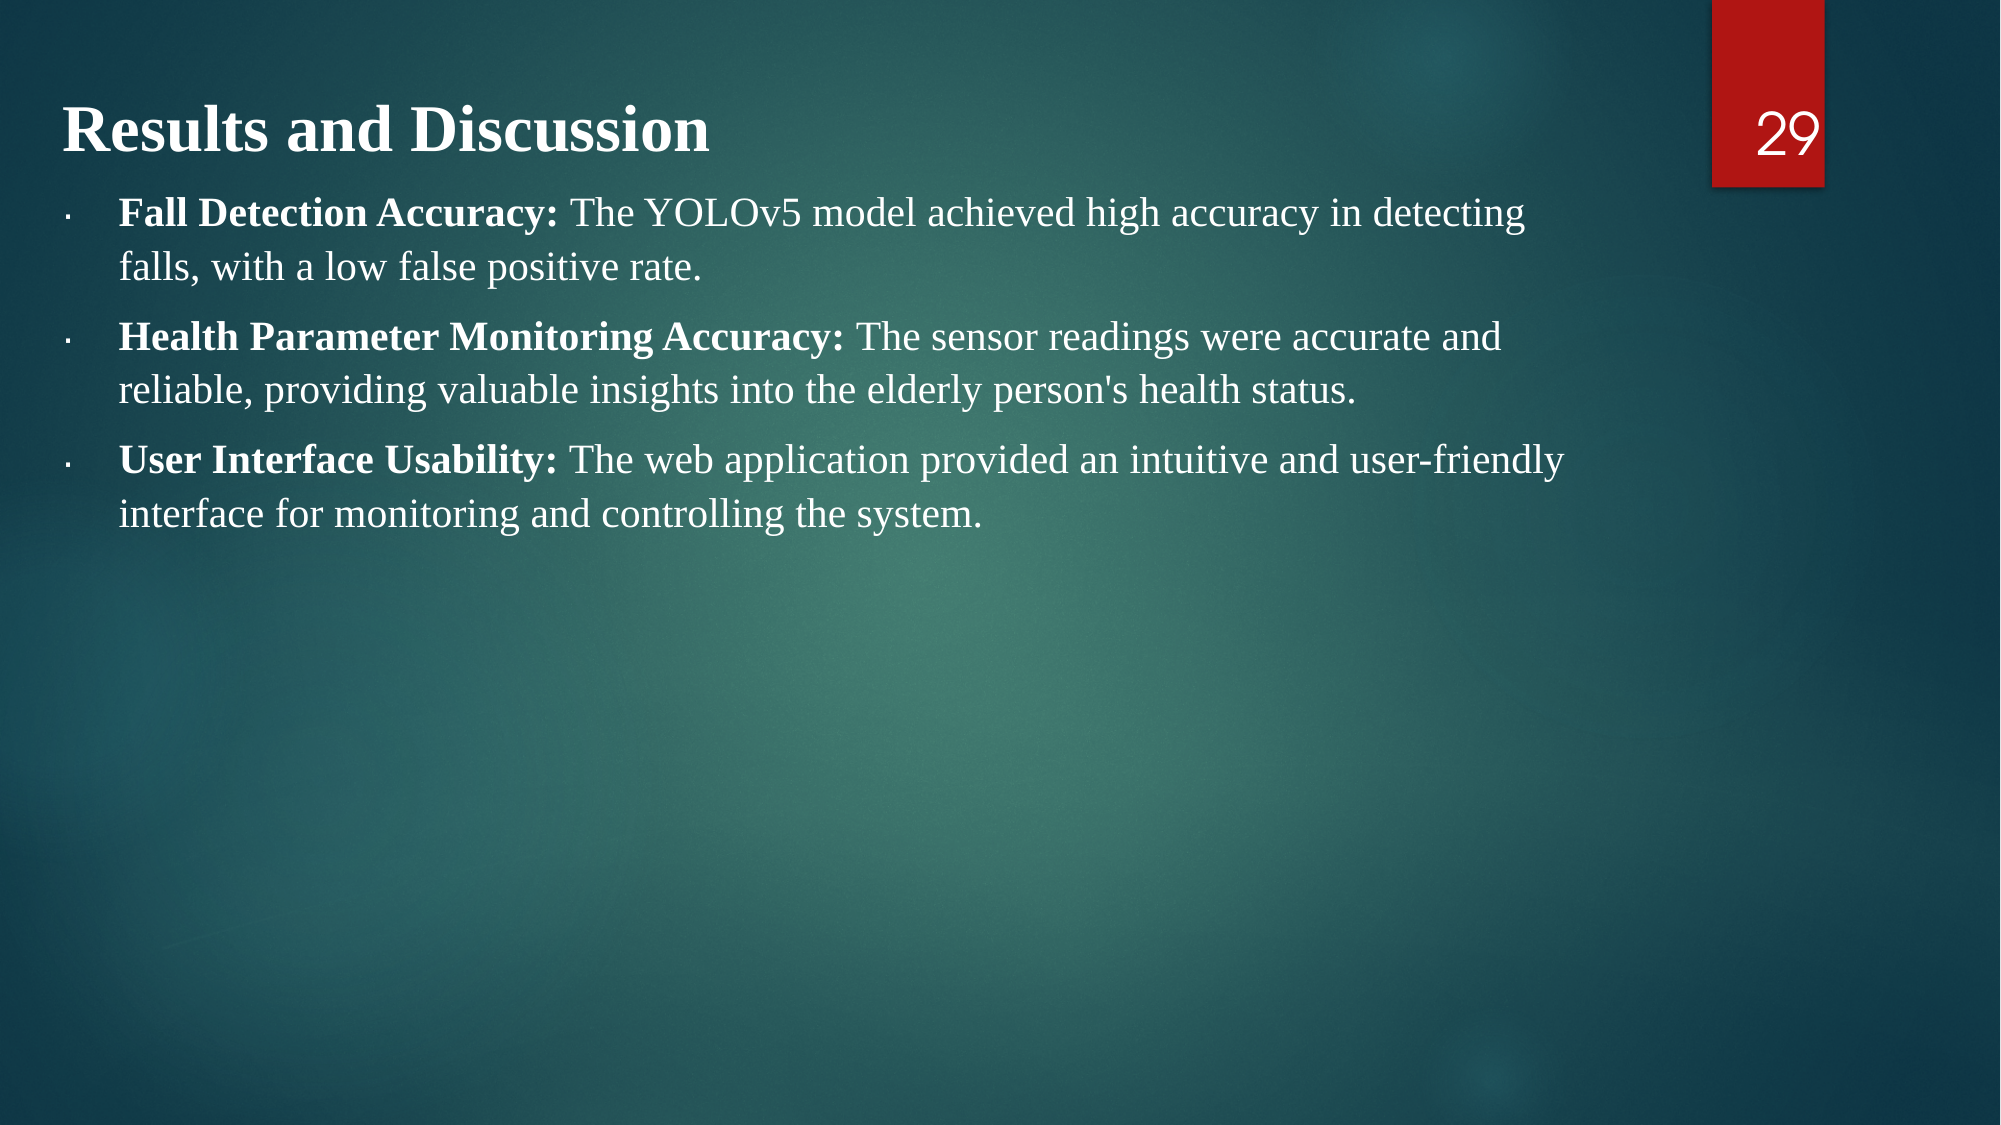

29
Results and Discussion
Fall Detection Accuracy: The YOLOv5 model achieved high accuracy in detecting falls, with a low false positive rate.
Health Parameter Monitoring Accuracy: The sensor readings were accurate and reliable, providing valuable insights into the elderly person's health status.
User Interface Usability: The web application provided an intuitive and user-friendly interface for monitoring and controlling the system.